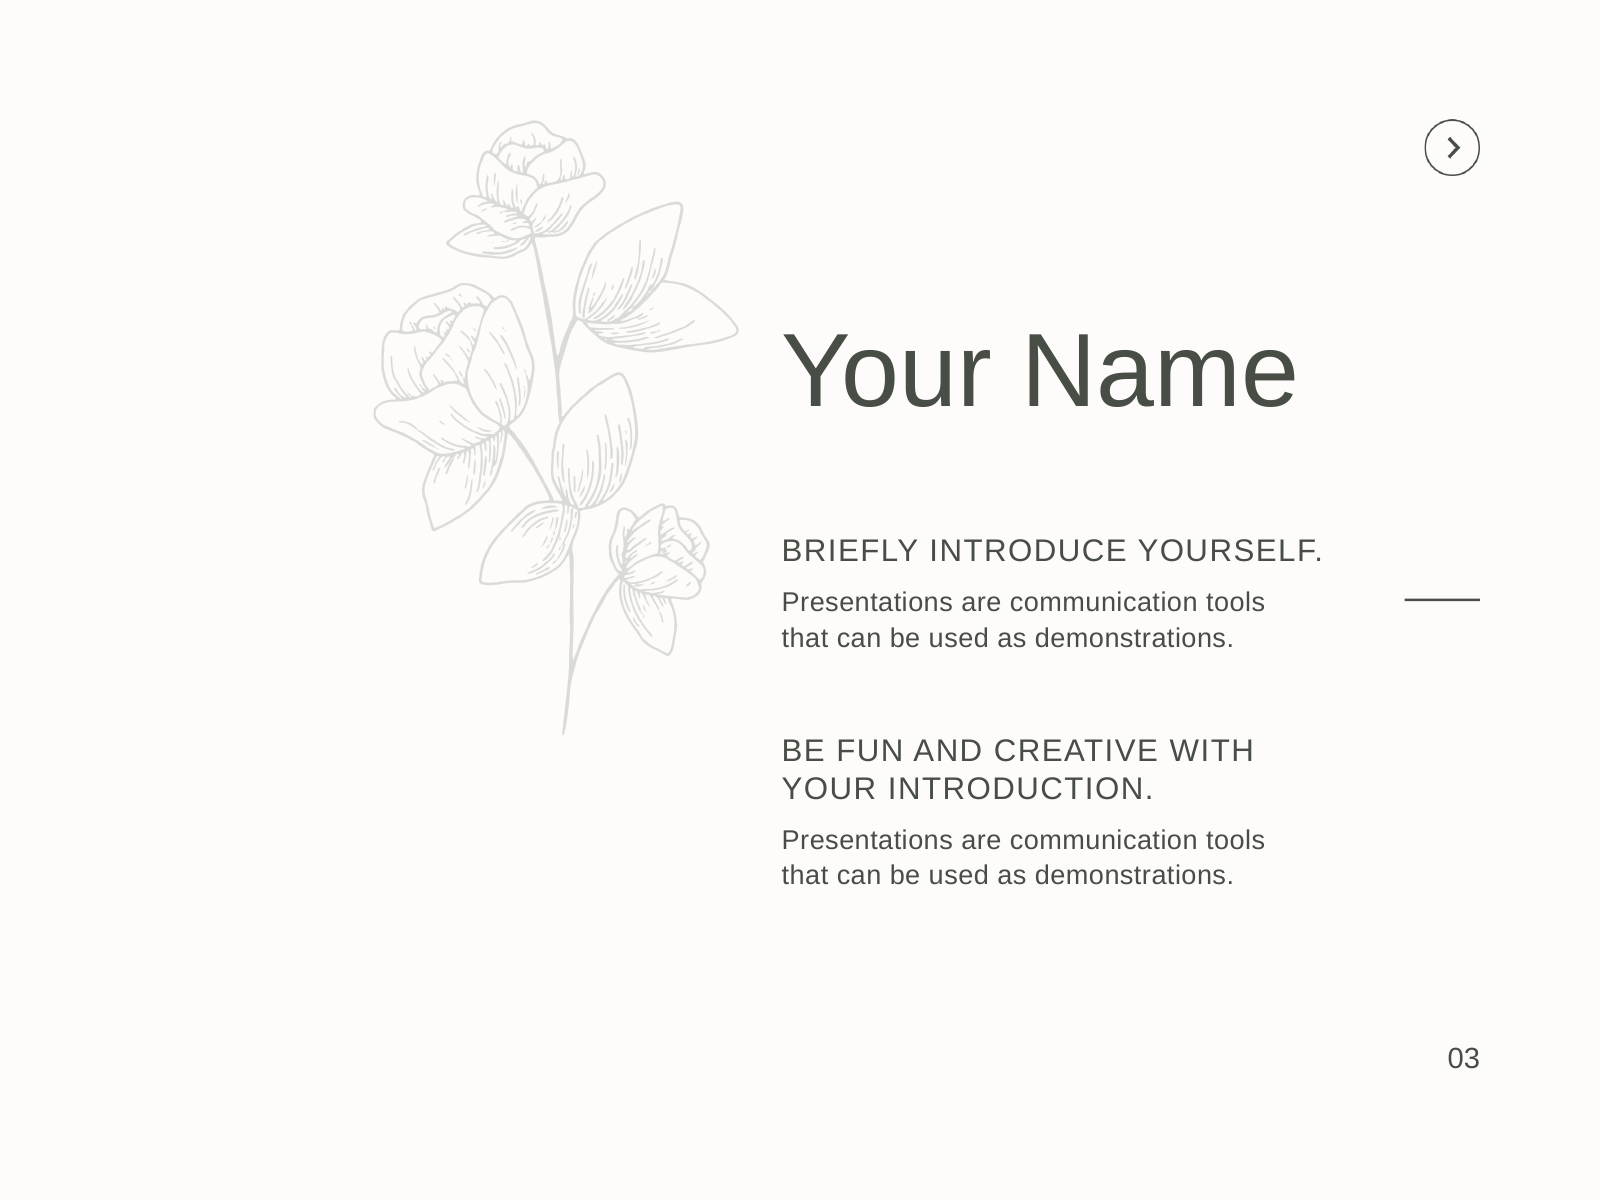

Your Name
BRIEFLY INTRODUCE YOURSELF.
Presentations are communication tools
that can be used as demonstrations.
BE FUN AND CREATIVE WITH
YOUR INTRODUCTION.
Presentations are communication tools
that can be used as demonstrations.

03